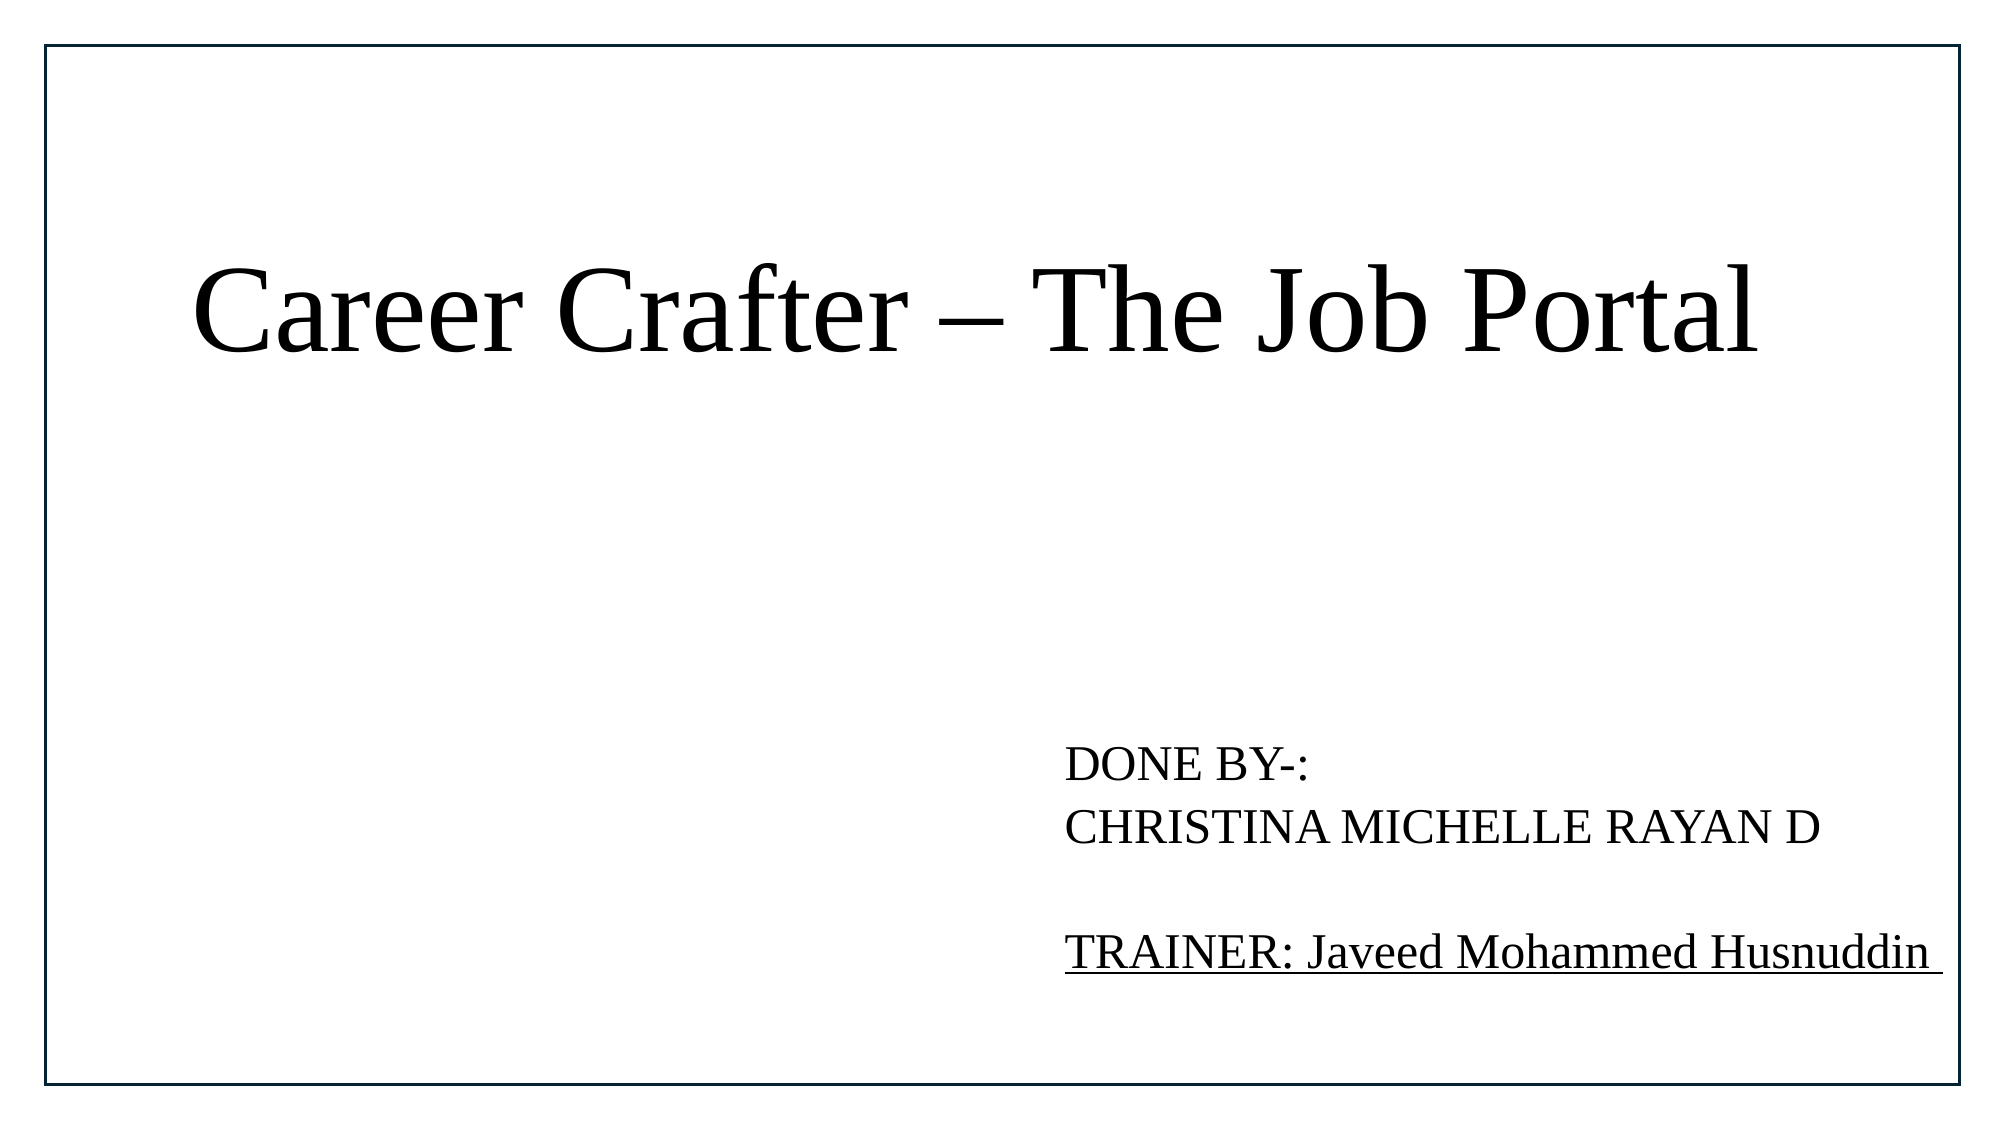

Career Crafter – The Job Portal

DONE BY-:
CHRISTINA MICHELLE RAYAN D

TRAINER: Javeed Mohammed Husnuddin